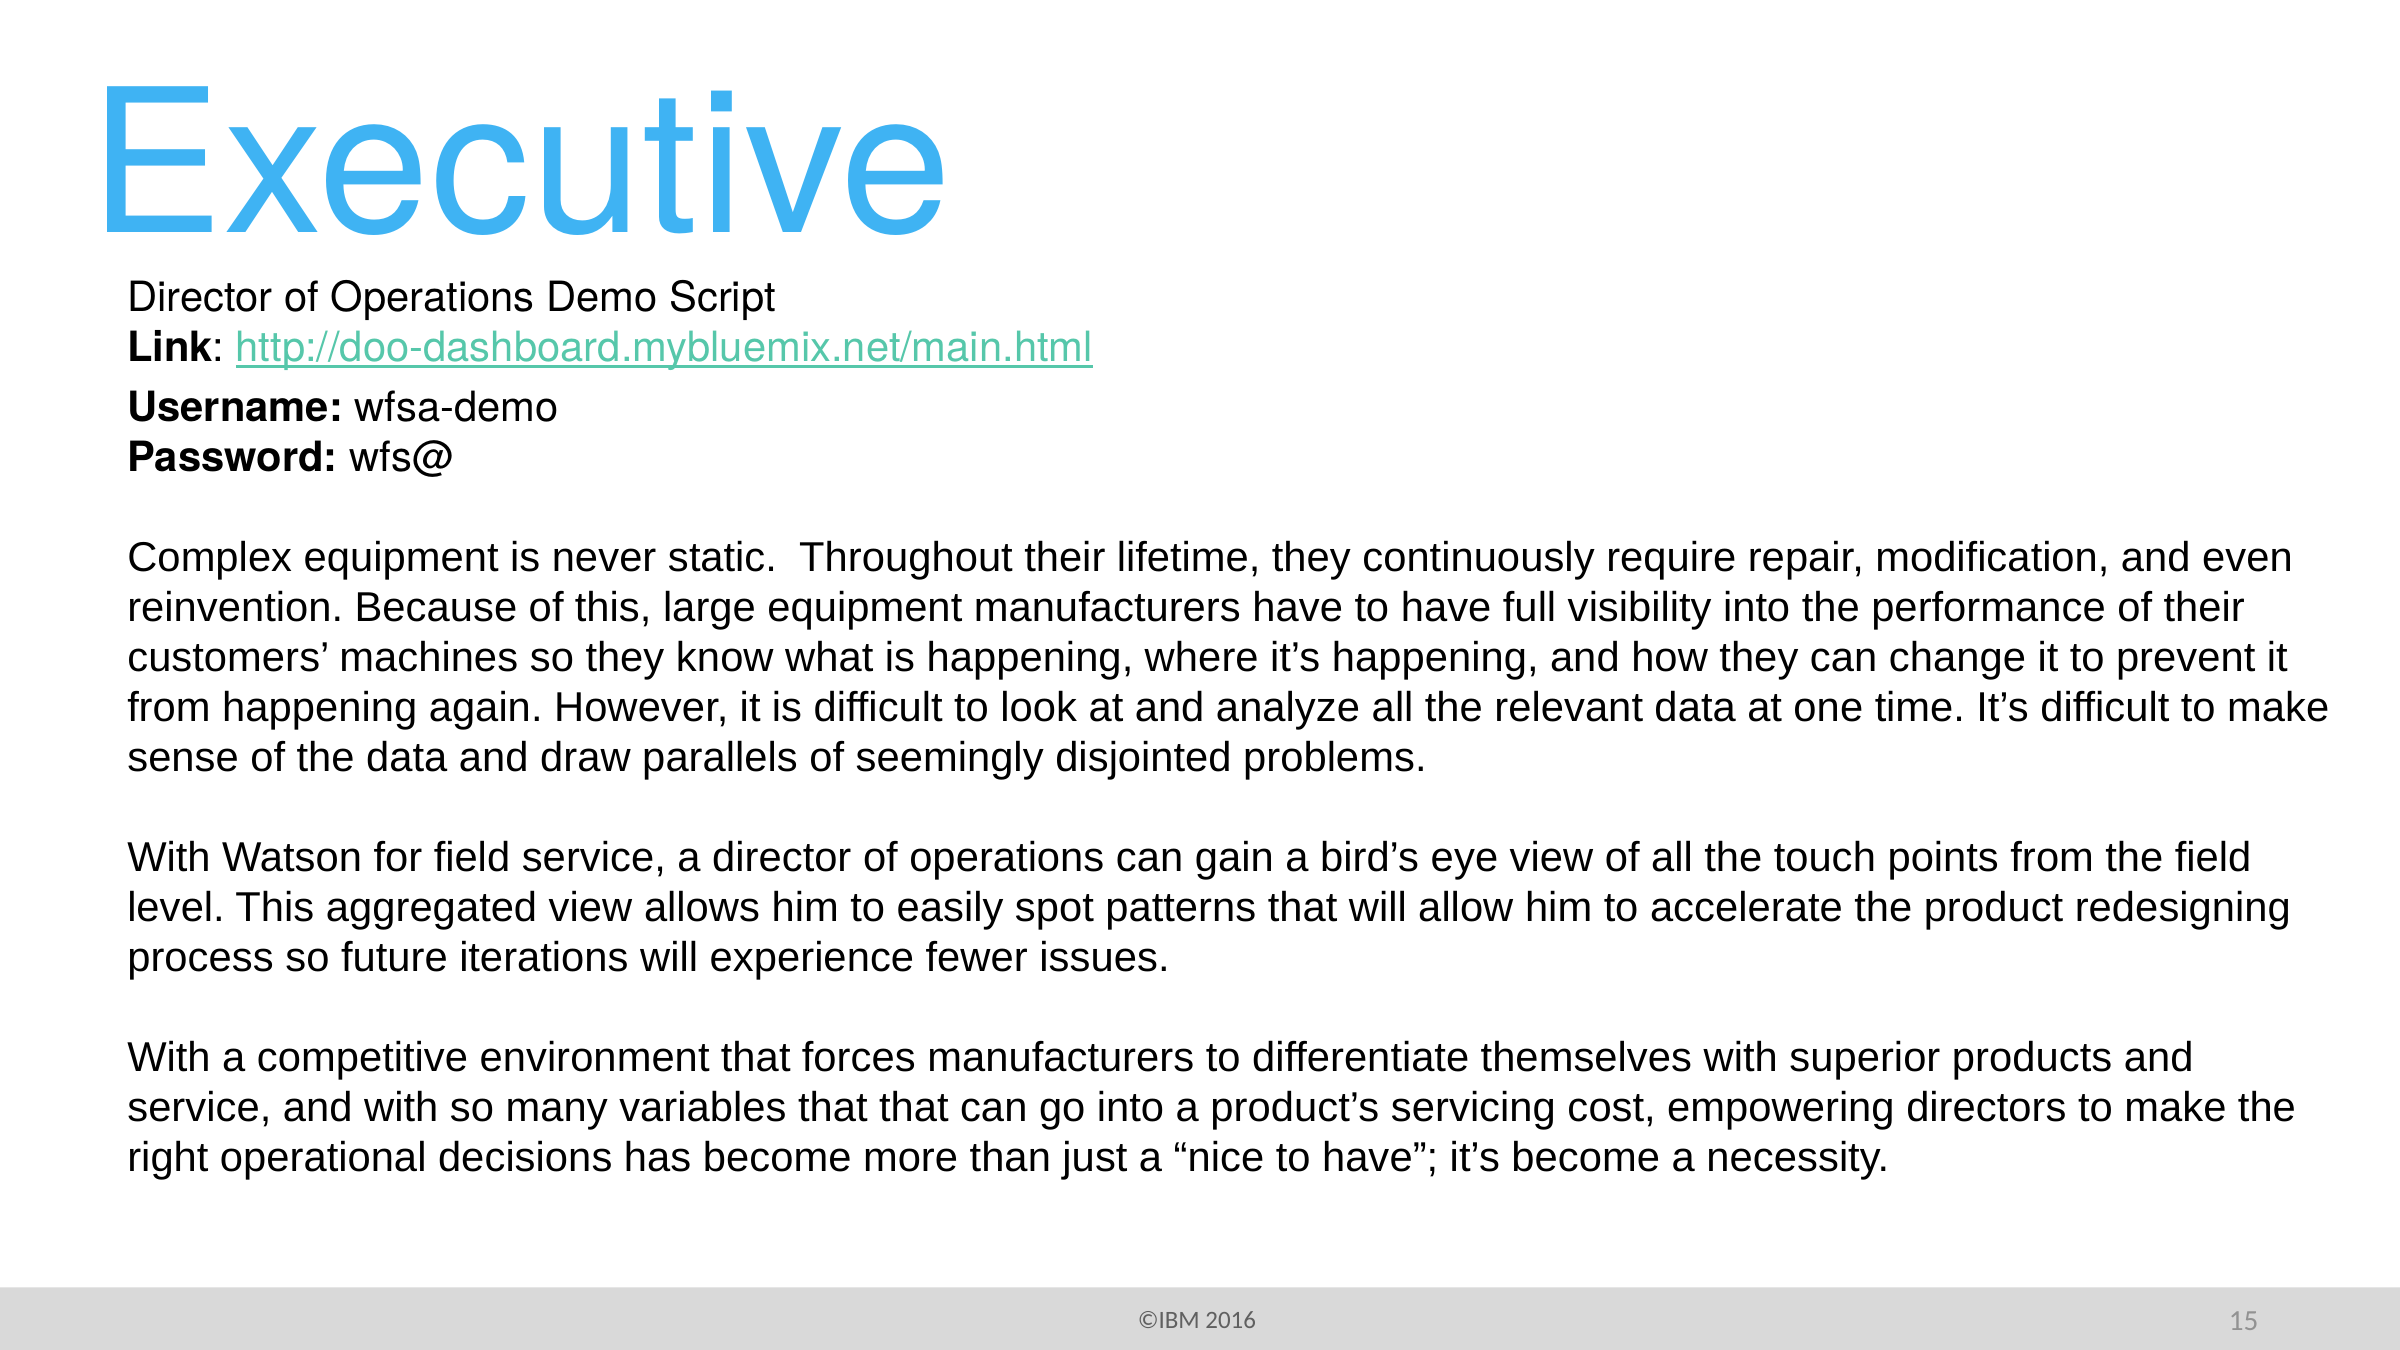

Executive
Director of Operations Demo Script
Link: http://doo-dashboard.mybluemix.net/main.html
Username: wfsa-demo
Password: wfs@

Complex equipment is never static.  Throughout their lifetime, they continuously require repair, modification, and even reinvention. Because of this, large equipment manufacturers have to have full visibility into the performance of their customers’ machines so they know what is happening, where it’s happening, and how they can change it to prevent it from happening again. However, it is difficult to look at and analyze all the relevant data at one time. It’s difficult to make sense of the data and draw parallels of seemingly disjointed problems.

With Watson for field service, a director of operations can gain a bird’s eye view of all the touch points from the field level. This aggregated view allows him to easily spot patterns that will allow him to accelerate the product redesigning process so future iterations will experience fewer issues.

With a competitive environment that forces manufacturers to differentiate themselves with superior products and service, and with so many variables that that can go into a product’s servicing cost, empowering directors to make the right operational decisions has become more than just a “nice to have”; it’s become a necessity.
15